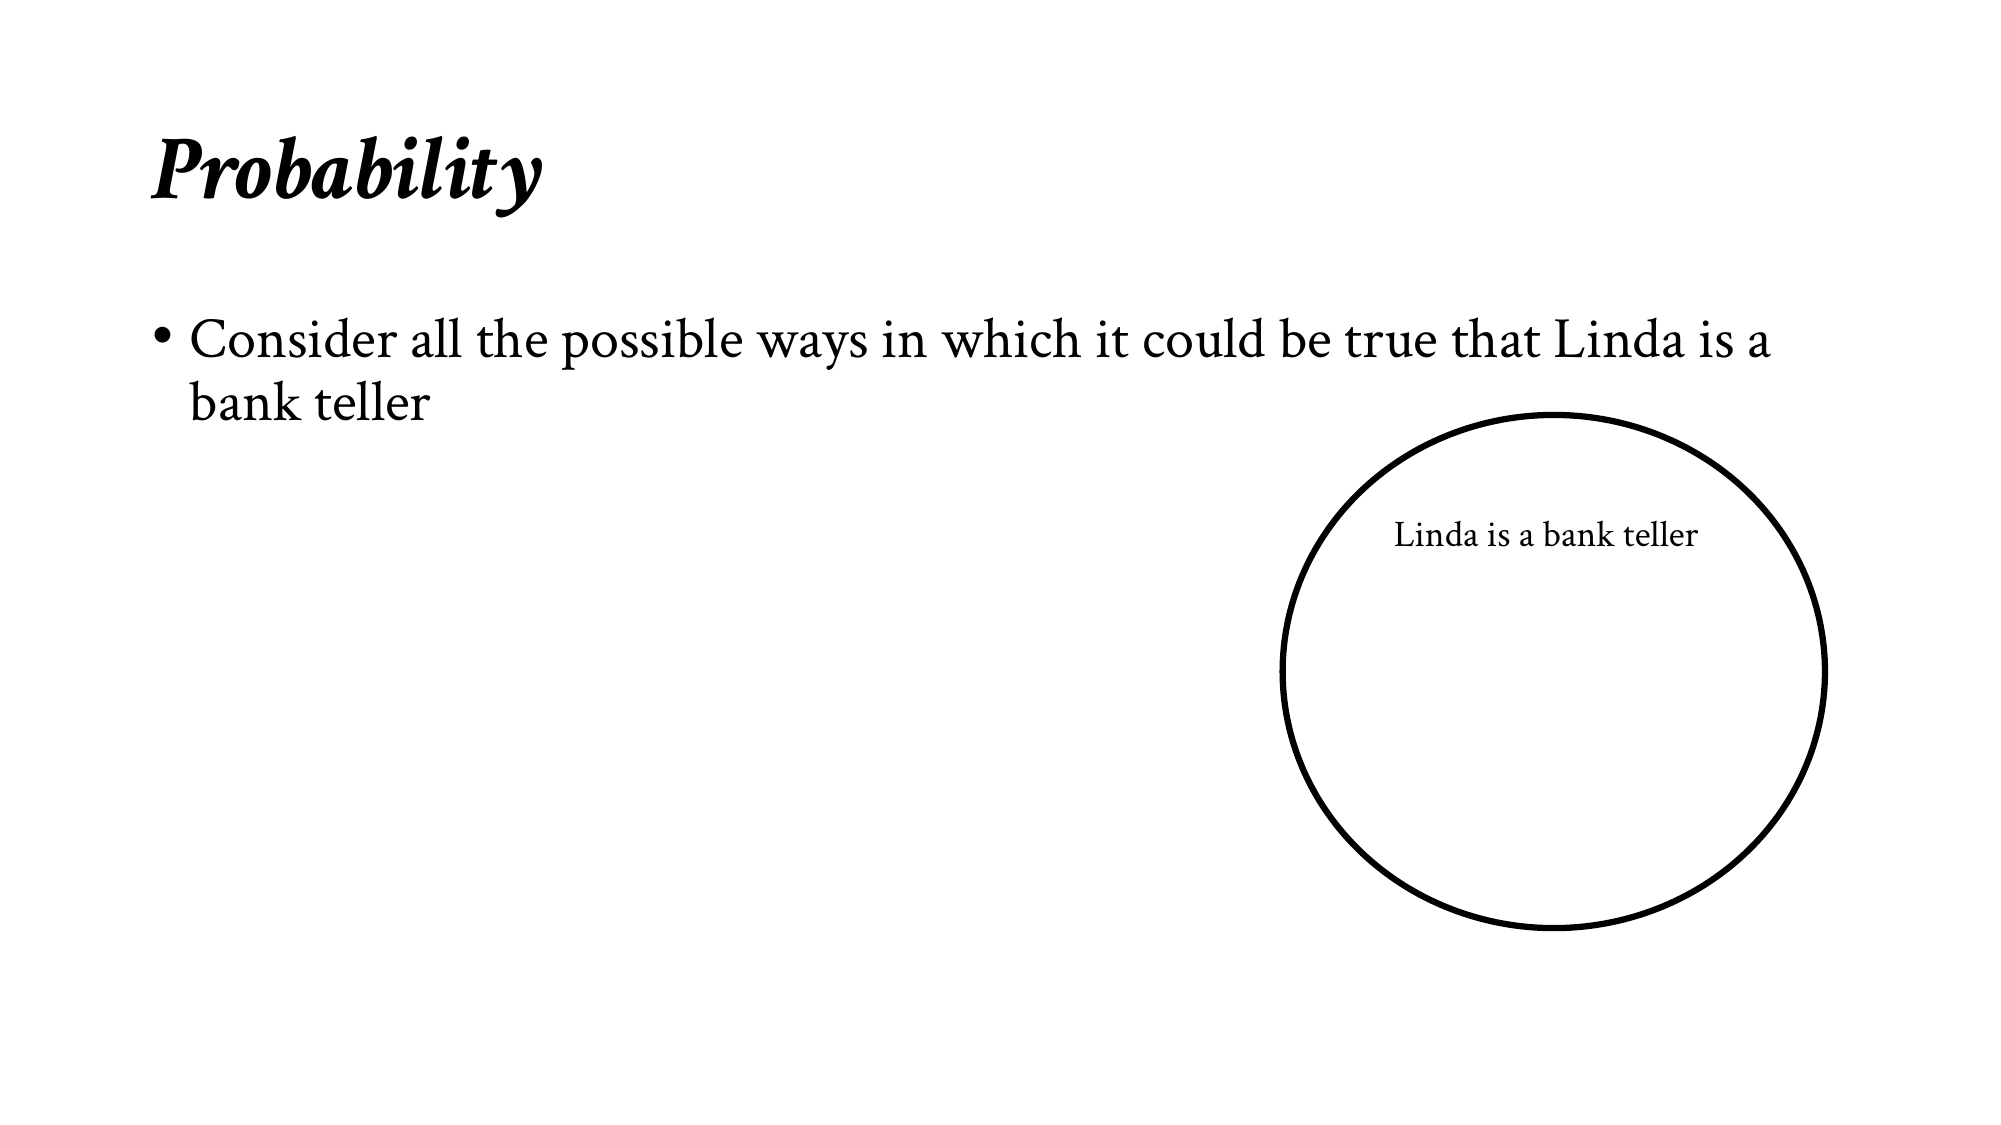

# Probability
Consider all the possible ways in which it could be true that Linda is a bank teller

Linda is a bank teller